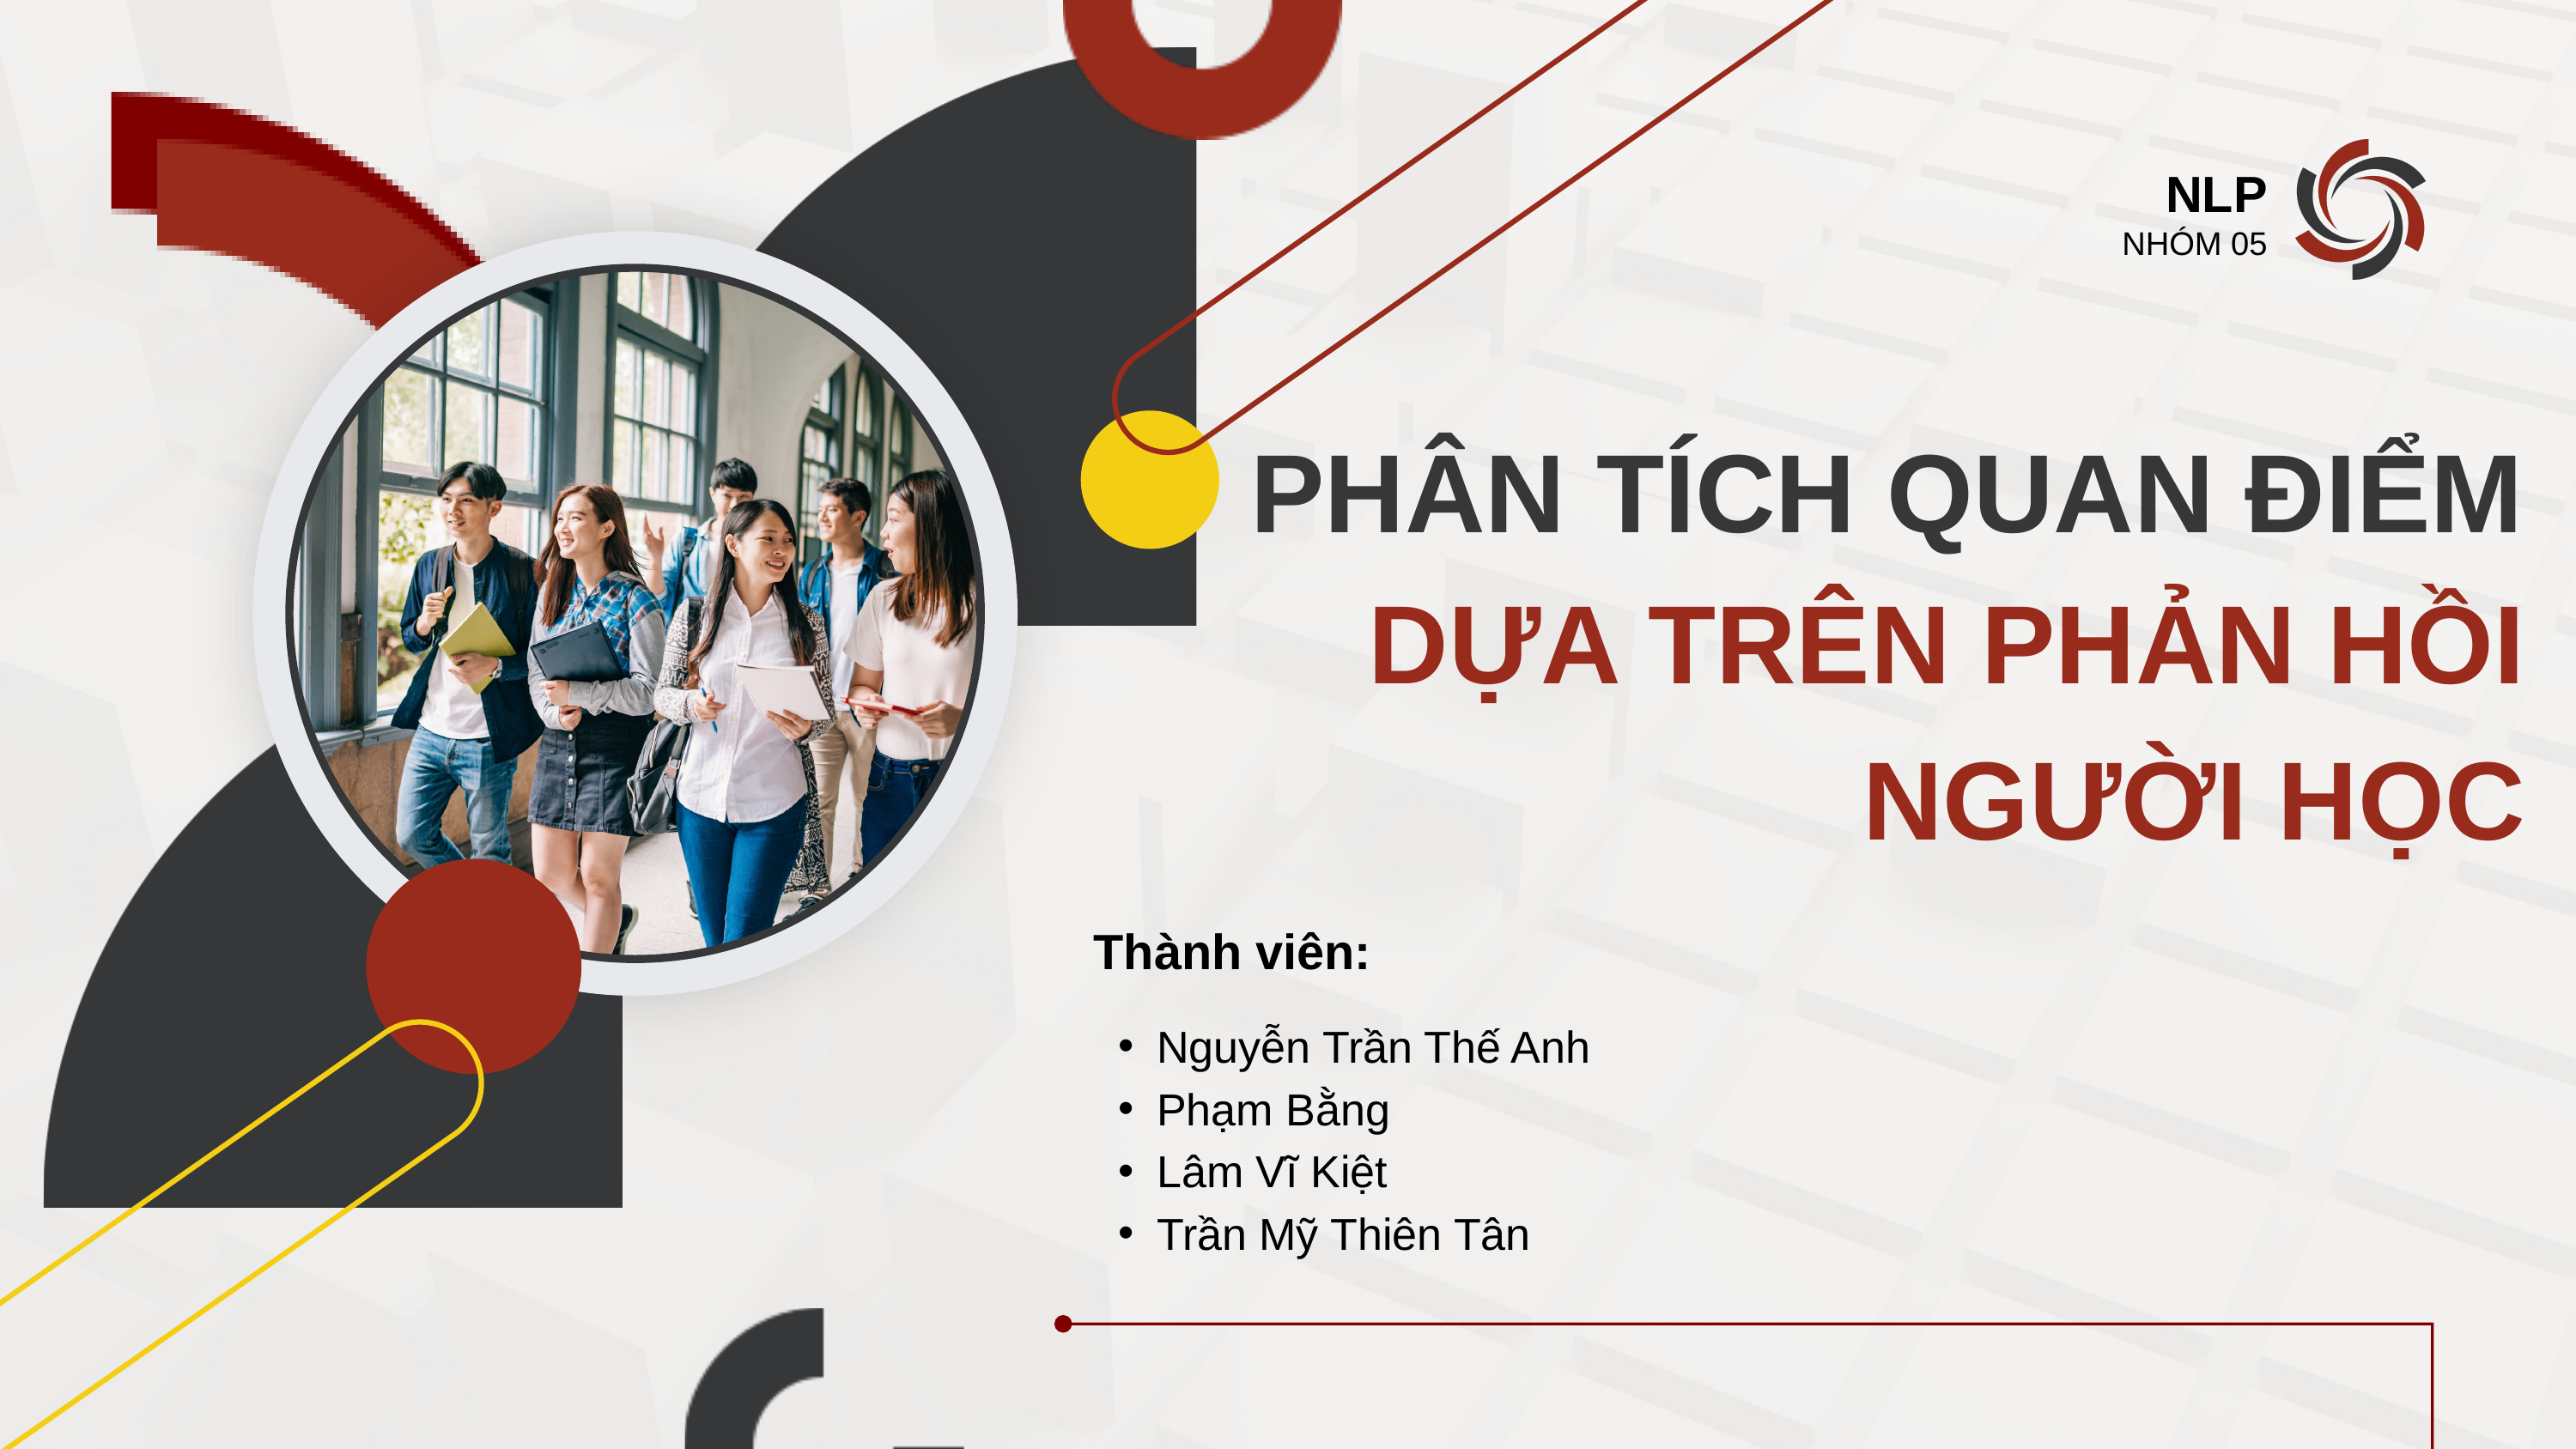

NLP

NHÓM 05

PHÂN TÍCH QUAN ĐIỂM

DỰA TRÊN PHẢN HỒI NGƯỜI HỌC

Thành viên:
Nguyễn Trần Thế Anh
Phạm Bằng
Lâm Vĩ Kiệt
Trần Mỹ Thiên Tân